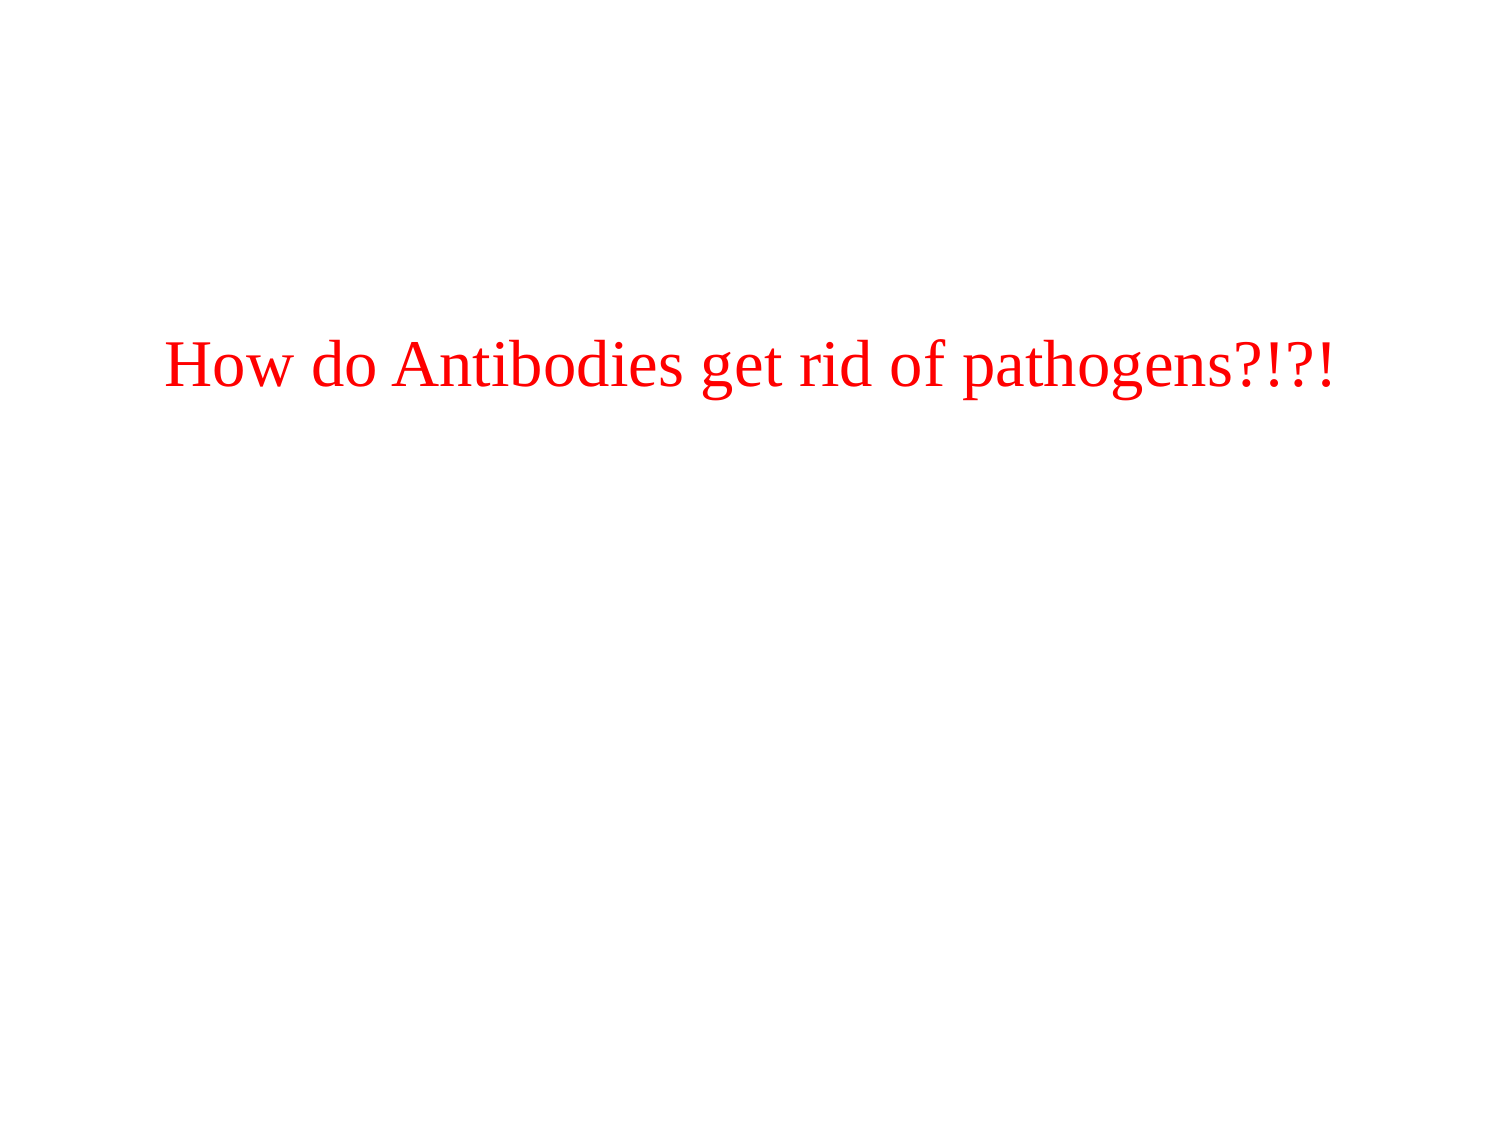

How do Antibodies get rid of pathogens?!?!